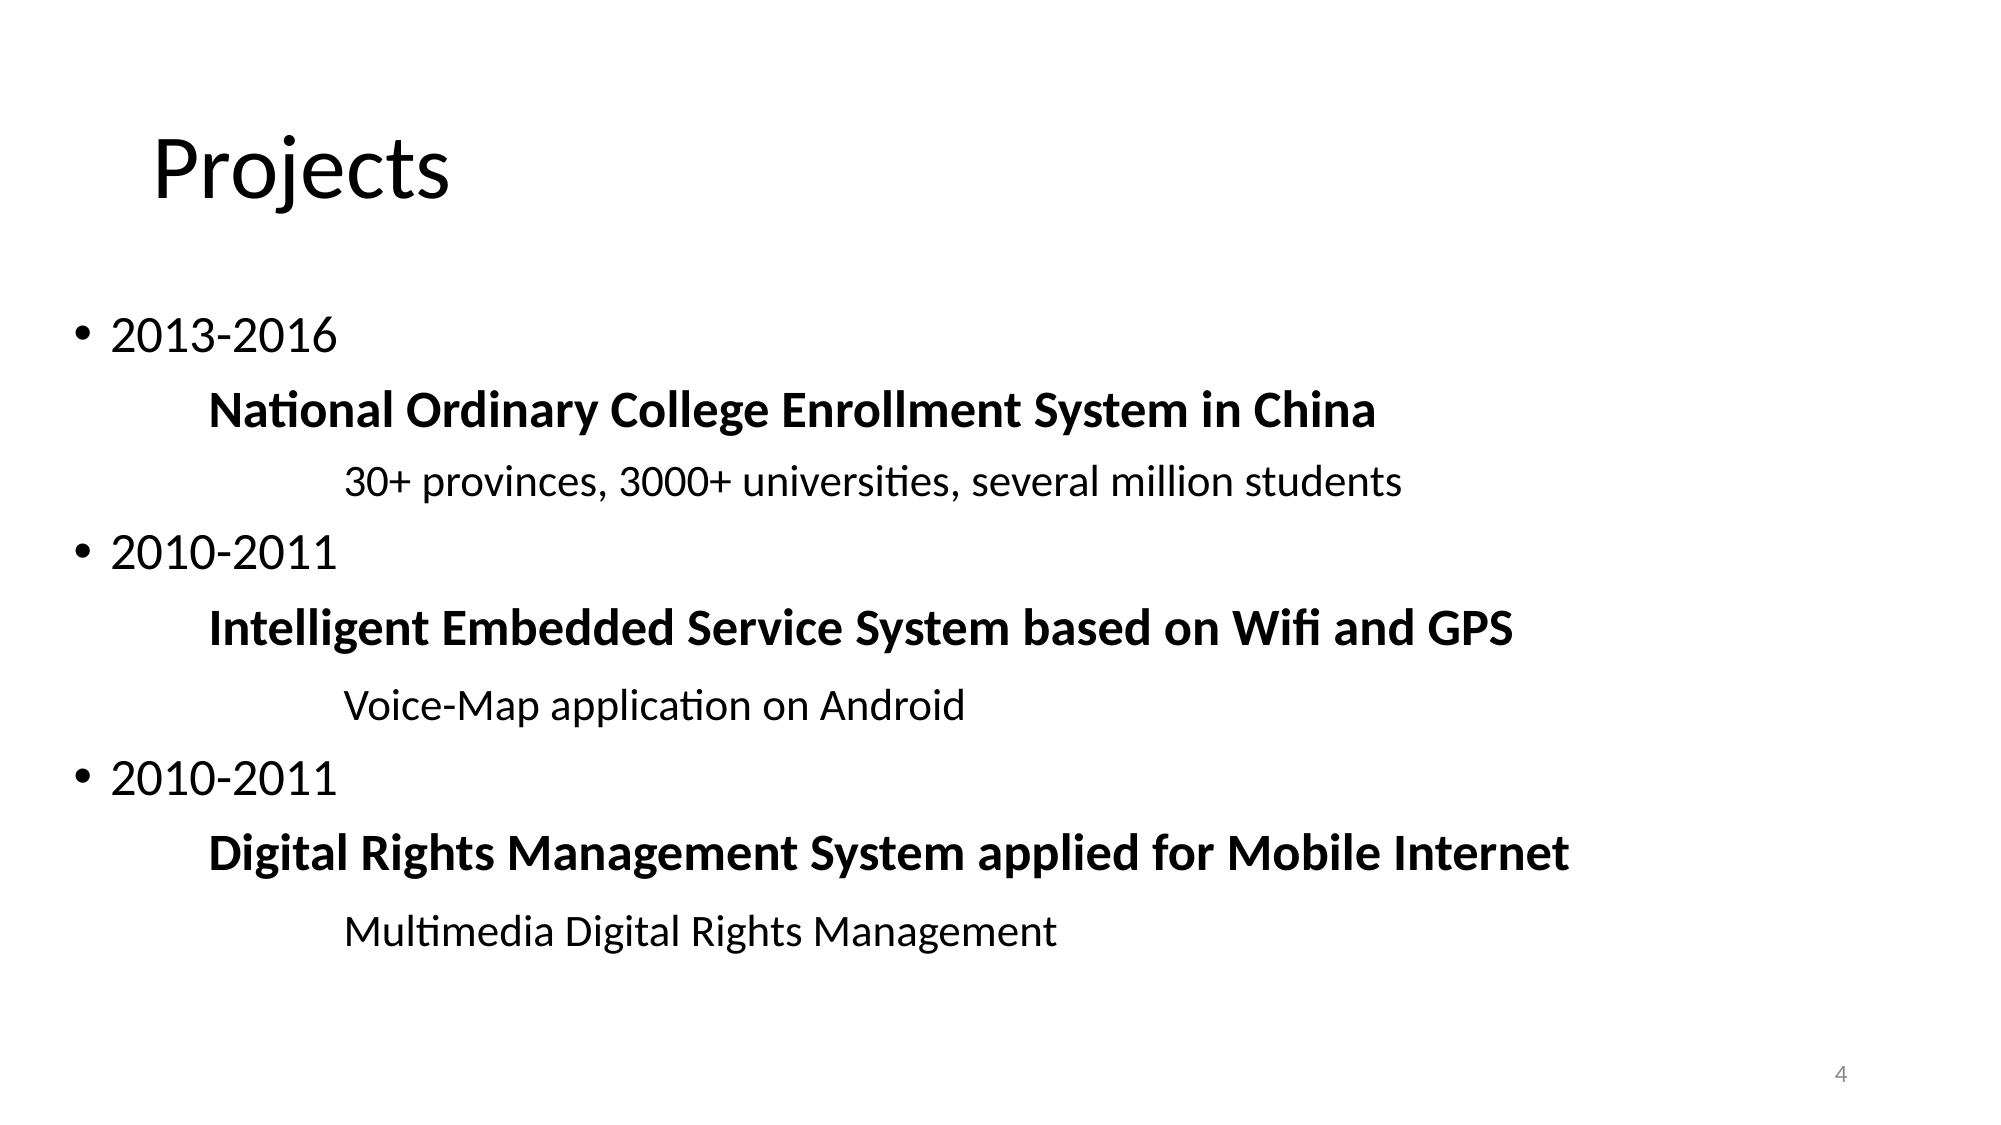

# Projects
2013-2016
	National Ordinary College Enrollment System in China
		30+ provinces, 3000+ universities, several million students
2010-2011
	Intelligent Embedded Service System based on Wifi and GPS
	 	Voice-Map application on Android
2010-2011
	Digital Rights Management System applied for Mobile Internet
	 	Multimedia Digital Rights Management

4